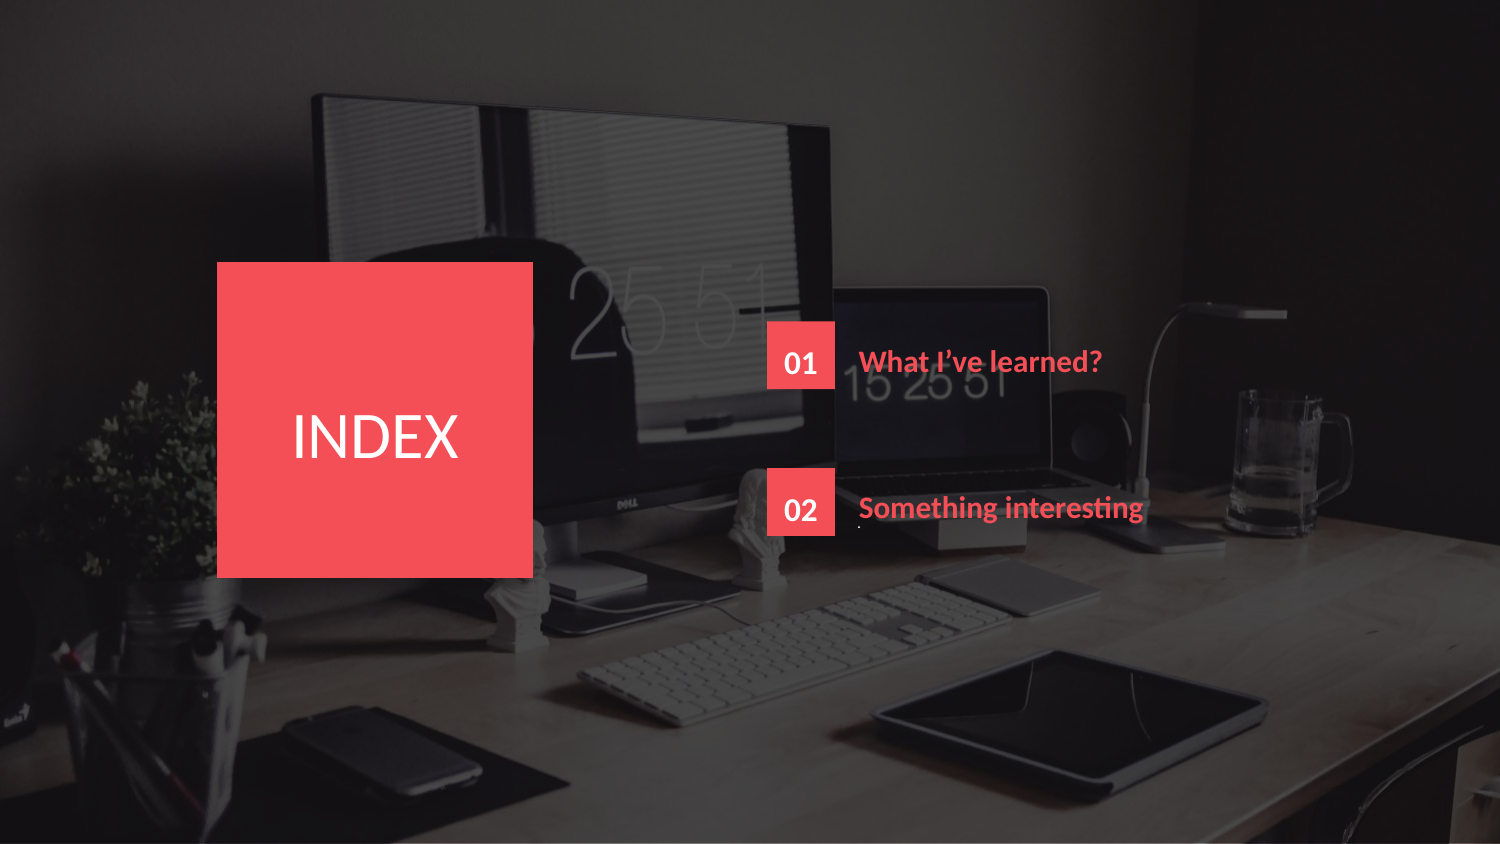

INDEX
01
What I’ve learned?
02
Something interesting
.